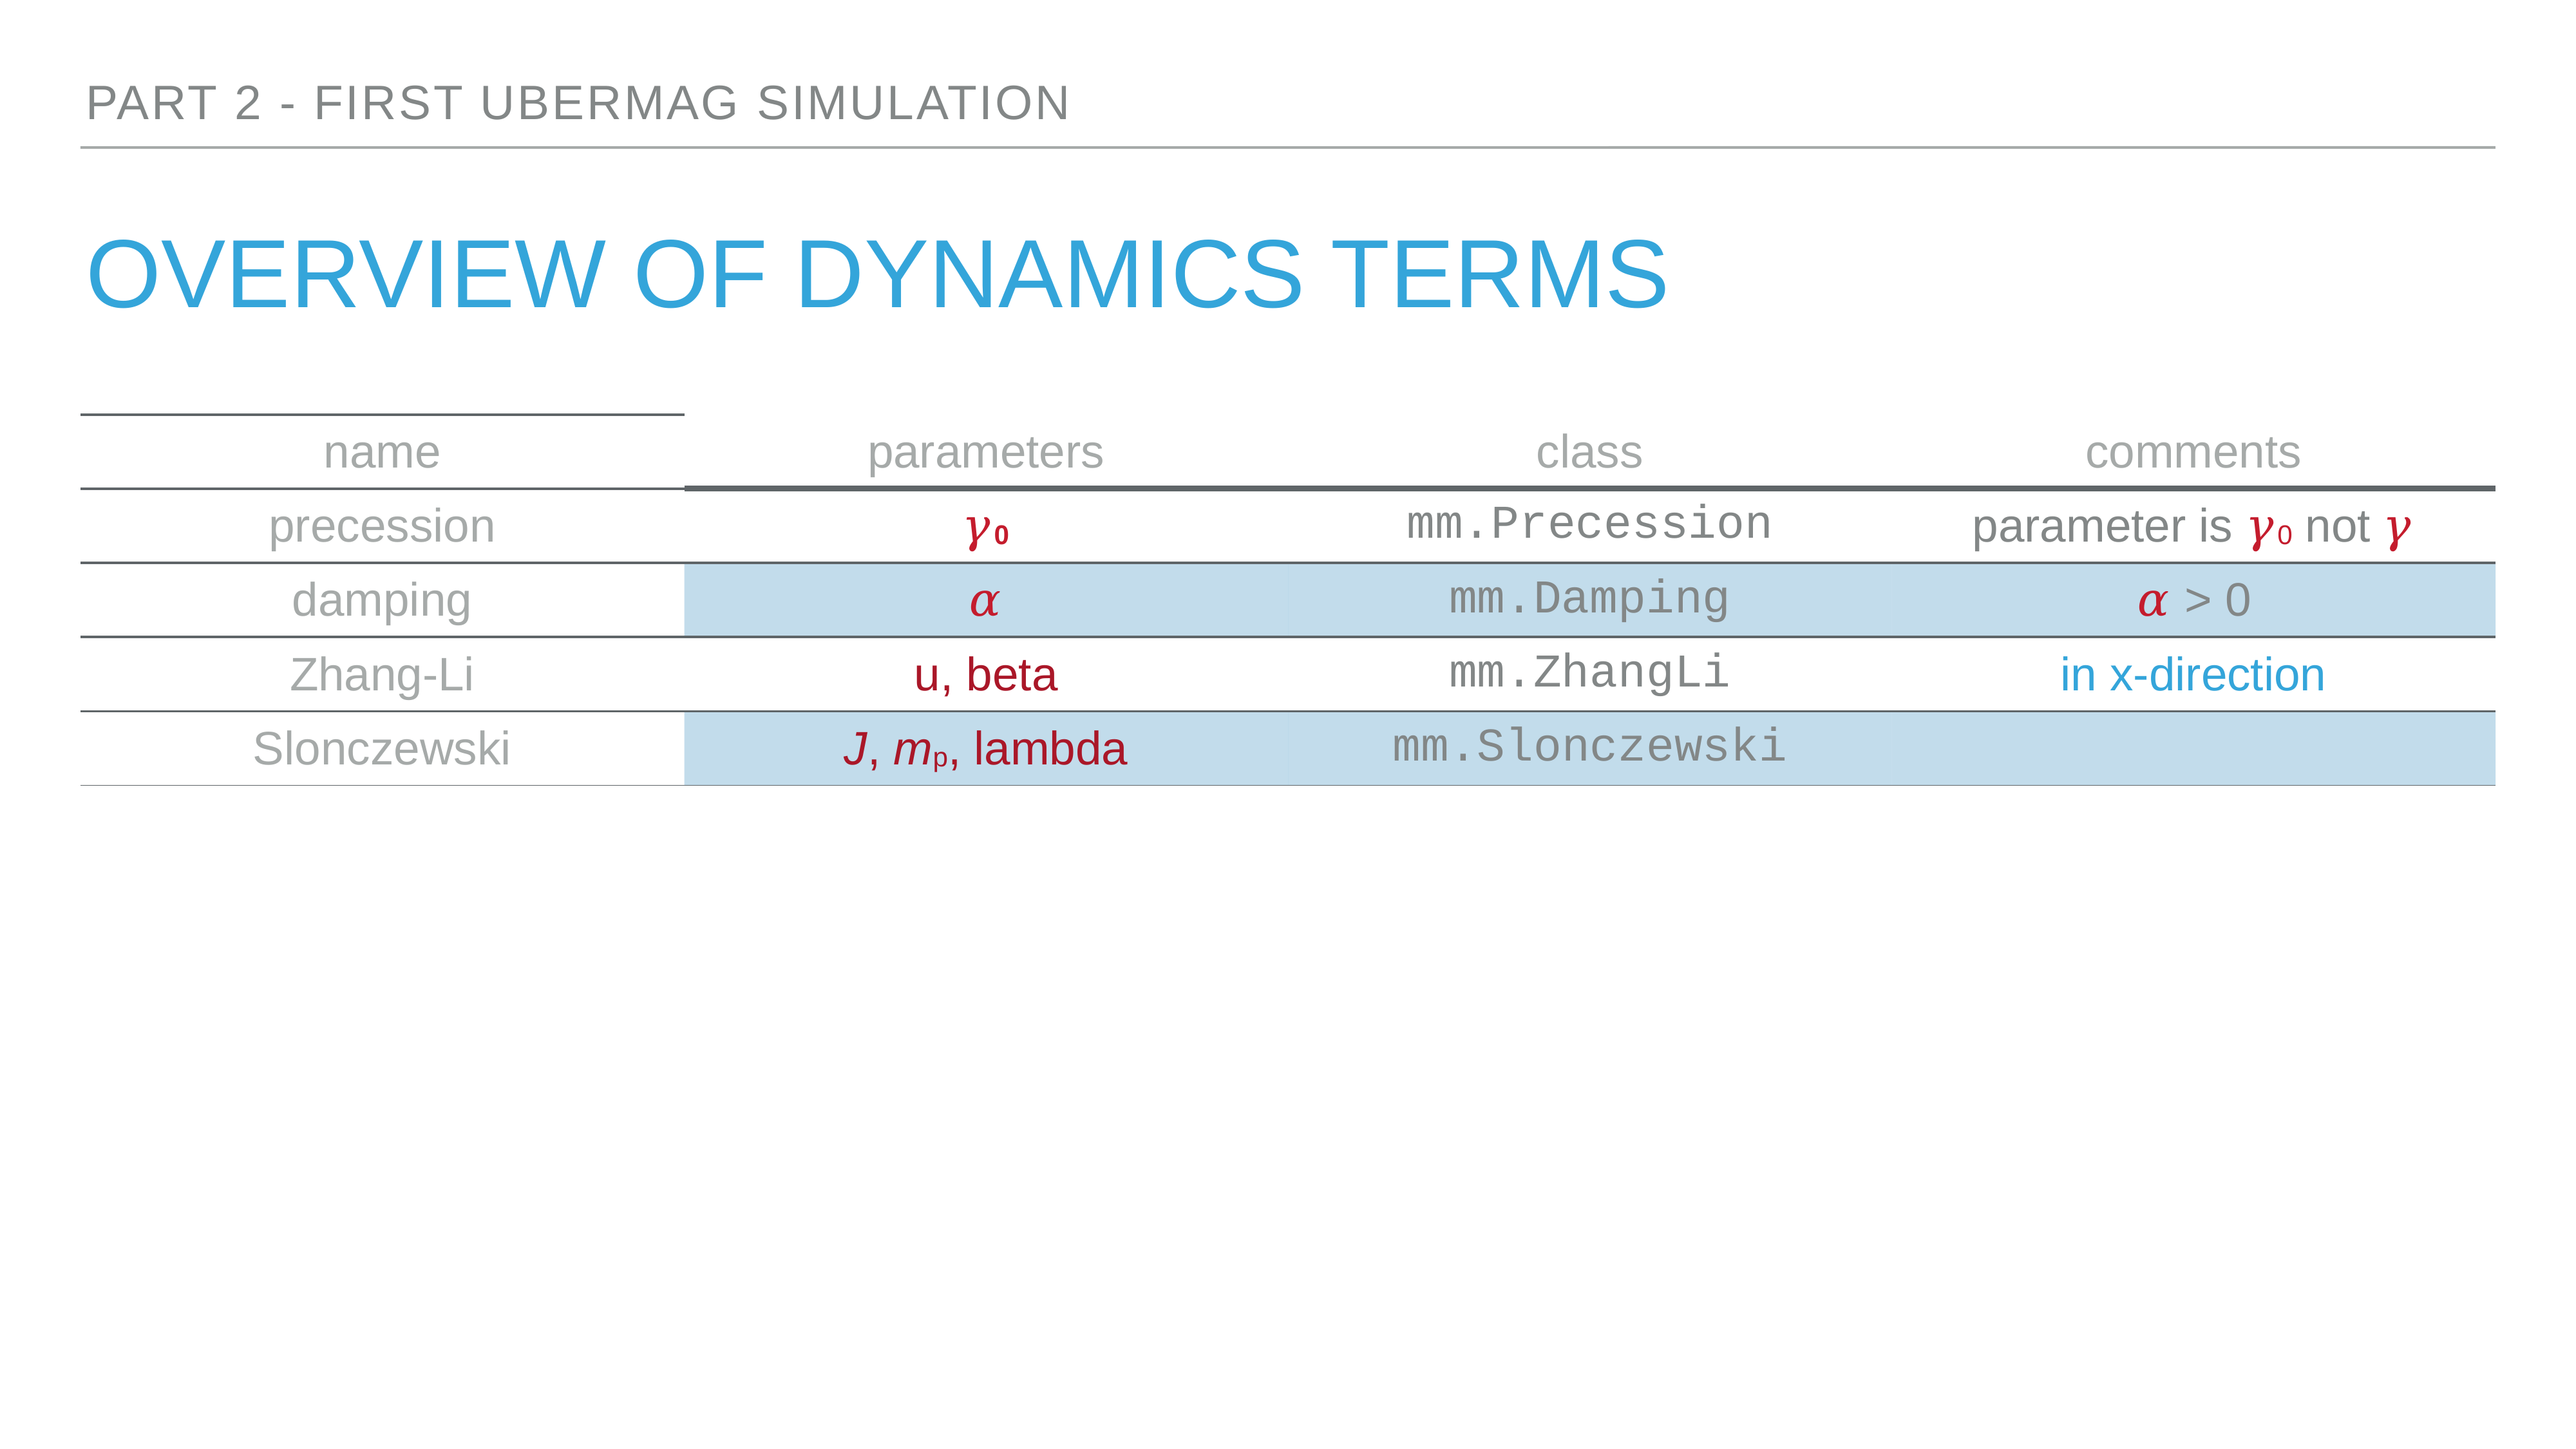

Part 2 - first ubermag simulation
# Overview of dynamics terms
| name | parameters | class | comments |
| --- | --- | --- | --- |
| precession | 𝛾0 | mm.Precession | parameter is 𝛾0 not 𝛾 |
| damping | 𝛼 | mm.Damping | 𝛼 > 0 |
| Zhang-Li | u, beta | mm.ZhangLi | in x-direction |
| Slonczewski | J, mp, lambda | mm.Slonczewski |  |